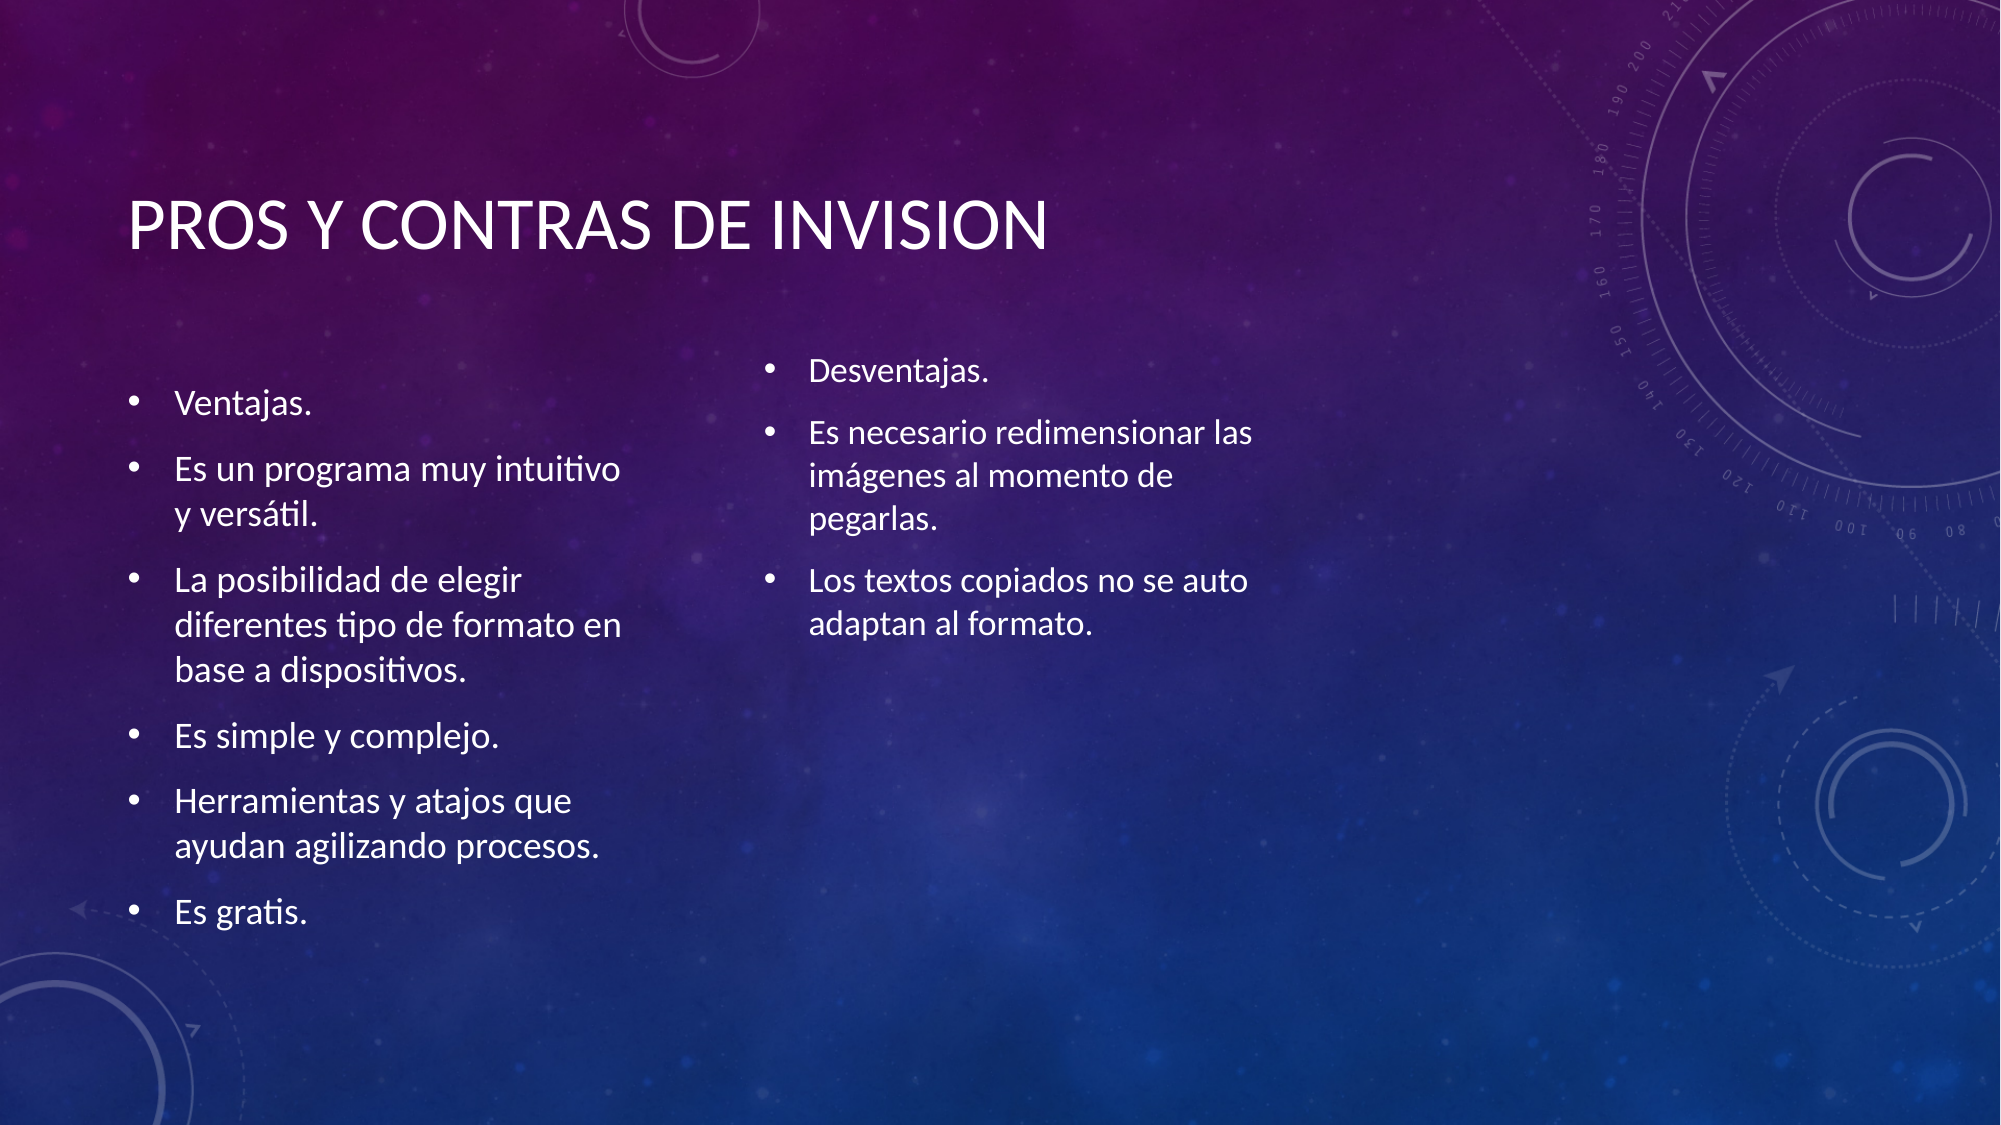

# Pros y contras de Invision
Desventajas.
Es necesario redimensionar las imágenes al momento de pegarlas.
Los textos copiados no se auto adaptan al formato.

Ventajas.
Es un programa muy intuitivo y versátil.
La posibilidad de elegir diferentes tipo de formato en base a dispositivos.
Es simple y complejo.
Herramientas y atajos que ayudan agilizando procesos.
Es gratis.